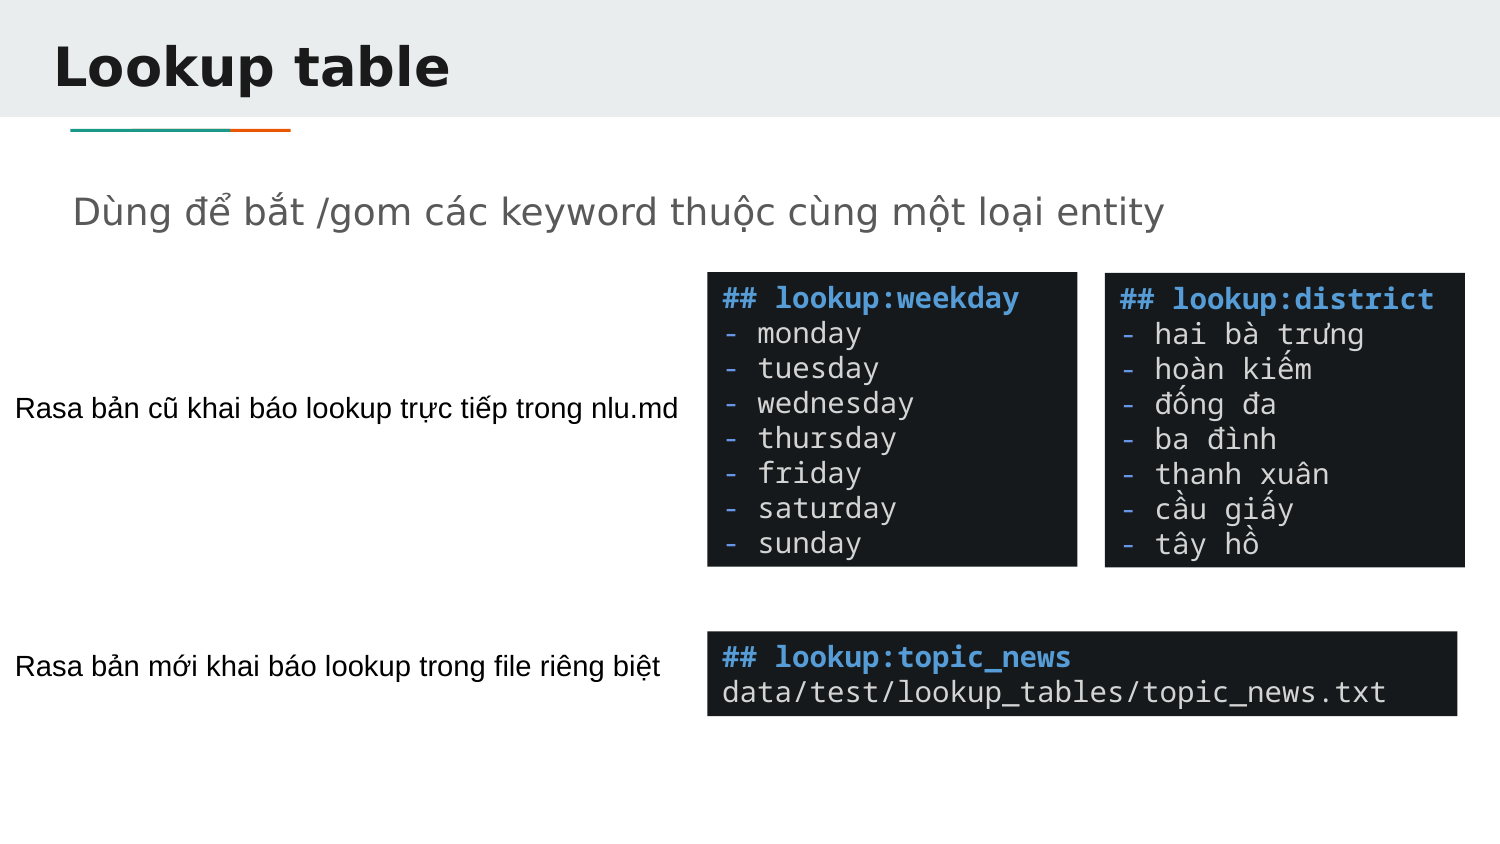

# Lookup table
Dùng để bắt /gom các keyword thuộc cùng một loại entity

## lookup:weekday - monday - tuesday - wednesday - thursday - friday
- saturday
- sunday
## lookup:district
- hai bà trưng
- hoàn kiếm
- đống đa
- ba đình
- thanh xuân
- cầu giấy
- tây hồ
Rasa bản cũ khai báo lookup trực tiếp trong nlu.md
## lookup:topic_news
data/test/lookup_tables/topic_news.txt
Rasa bản mới khai báo lookup trong file riêng biệt